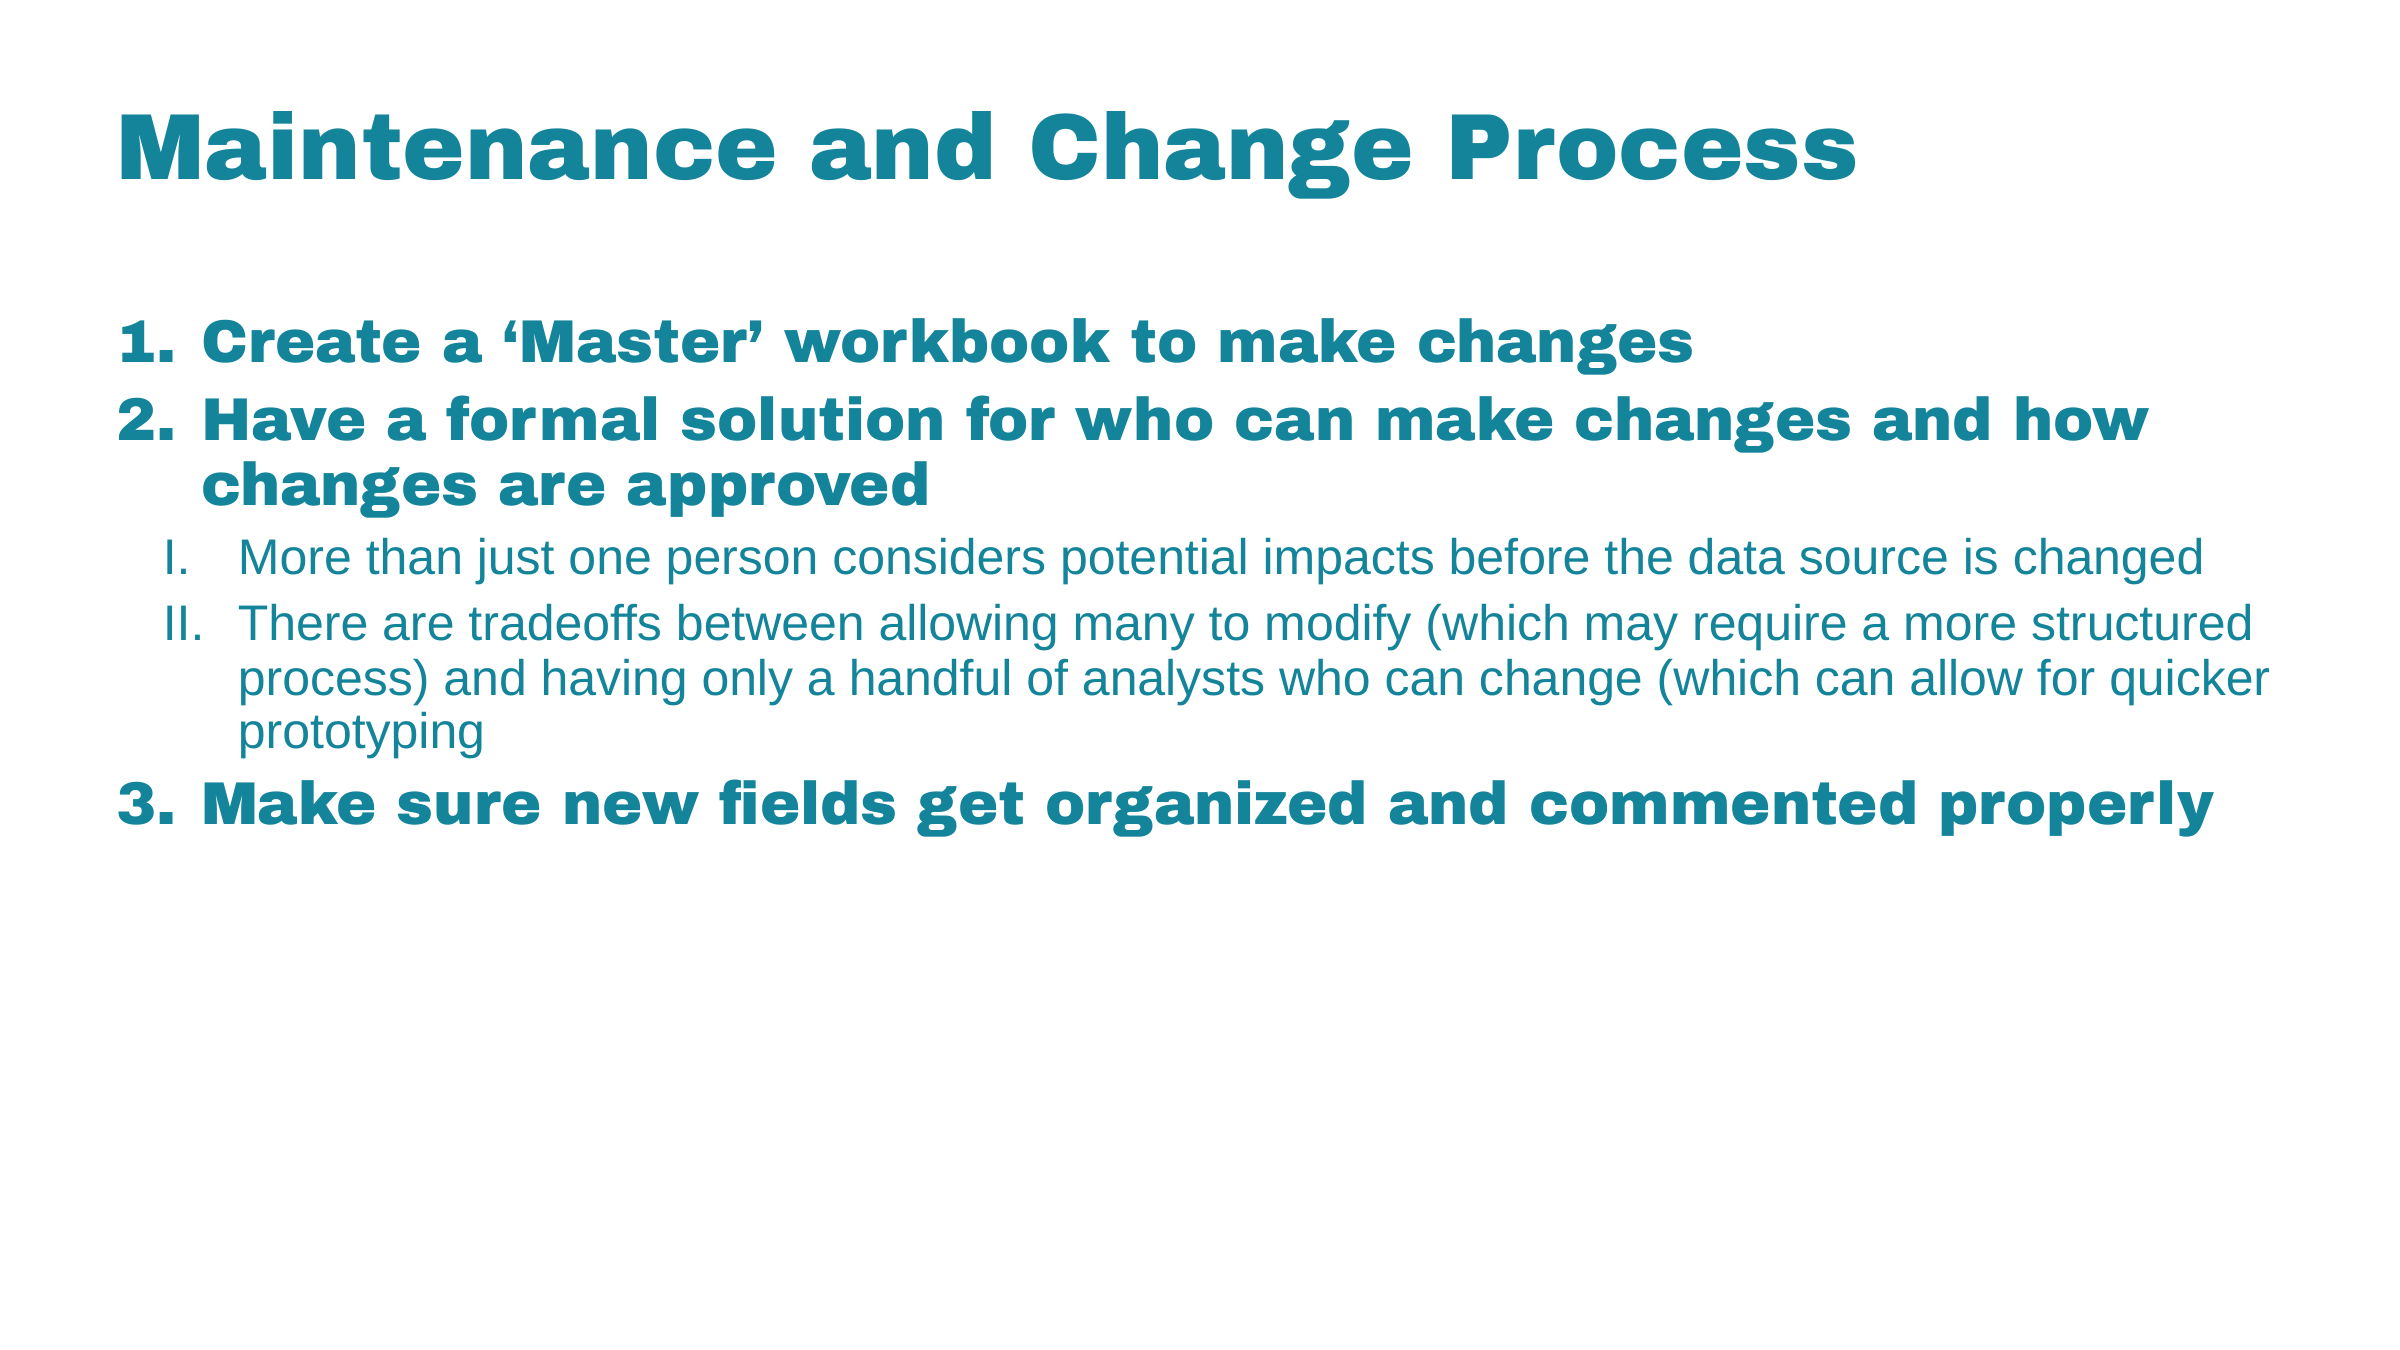

Maintenance and Change Process
Create a ‘Master’ workbook to make changes
Have a formal solution for who can make changes and how changes are approved
More than just one person considers potential impacts before the data source is changed
There are tradeoffs between allowing many to modify (which may require a more structured process) and having only a handful of analysts who can change (which can allow for quicker prototyping
Make sure new fields get organized and commented properly